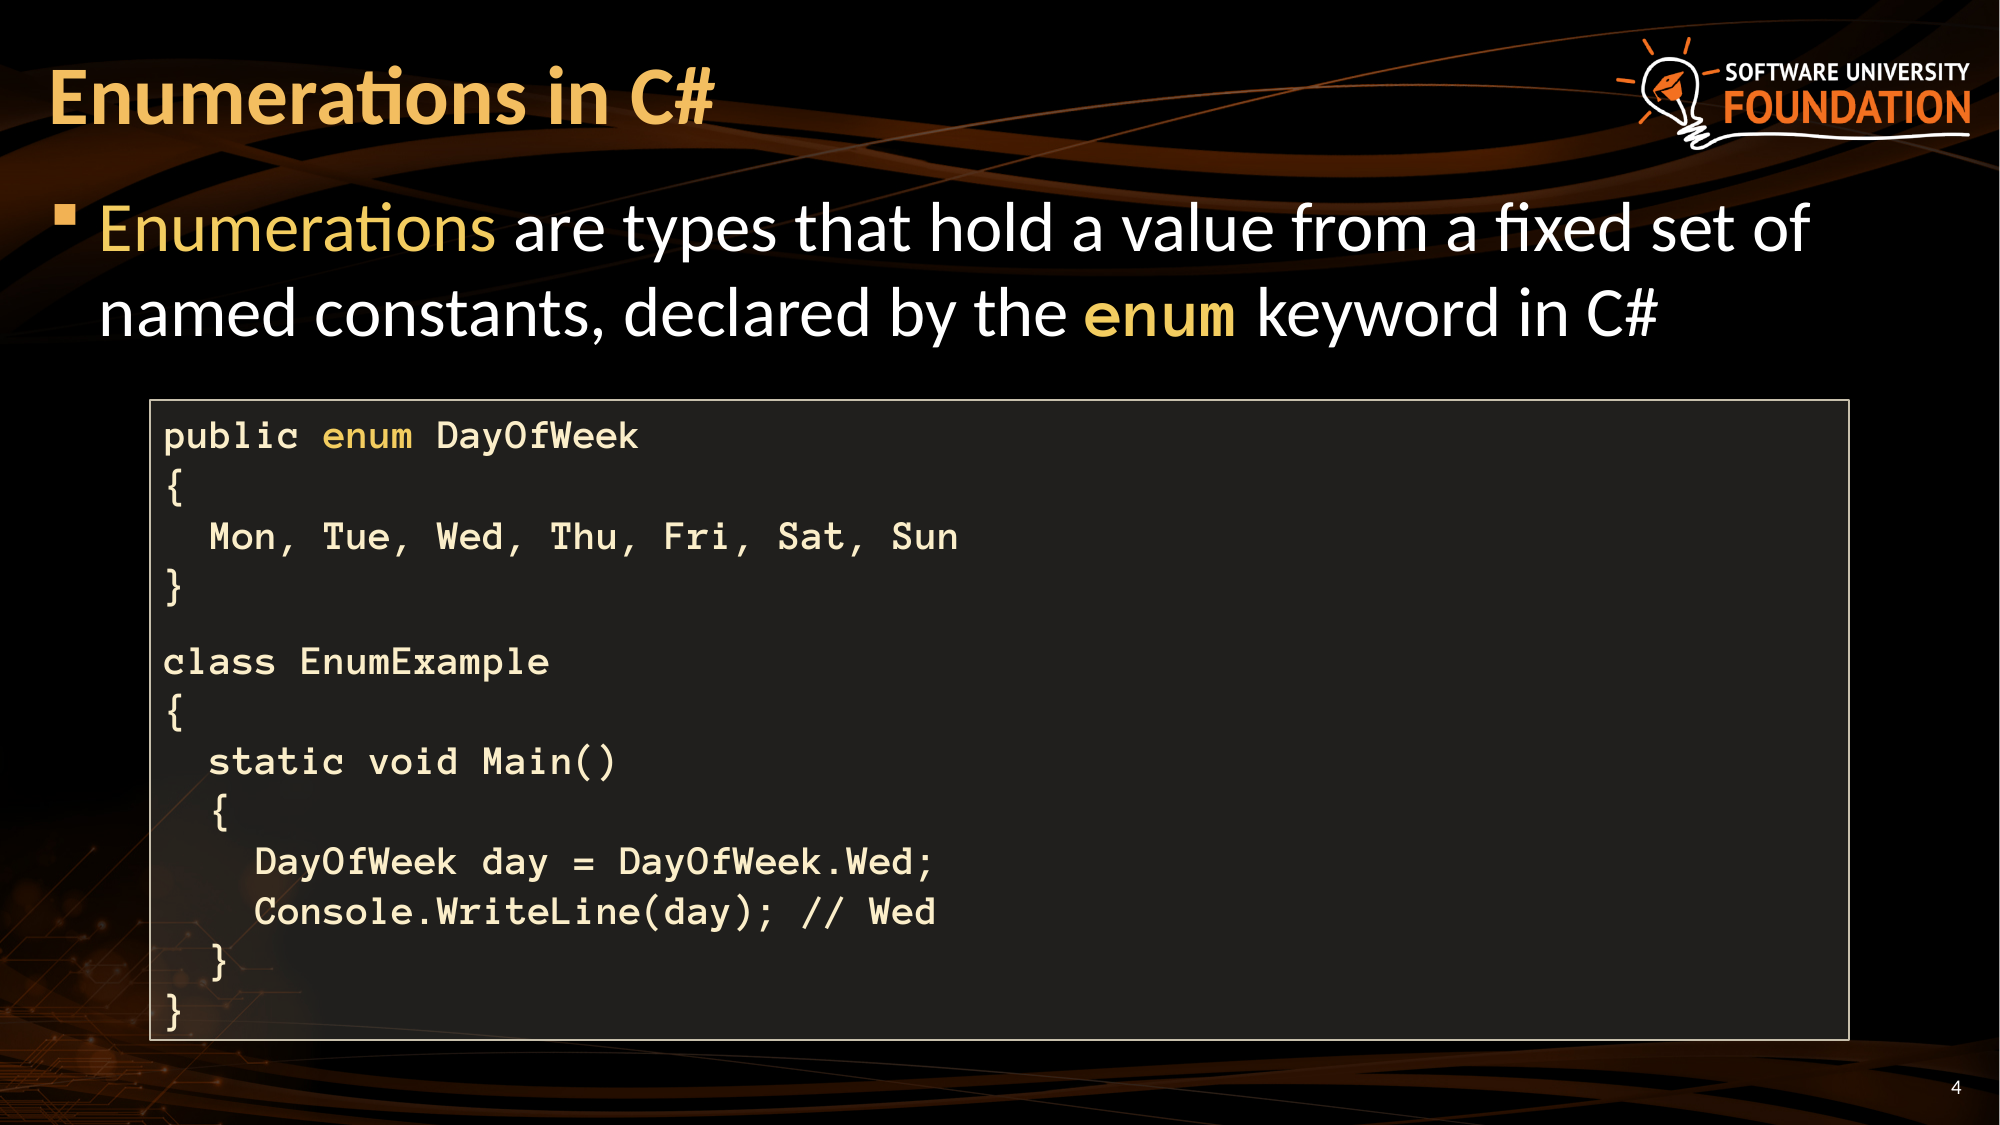

# Enumerations in C#
Enumerations are types that hold a value from a fixed set of named constants, declared by the enum keyword in C#
public enum DayOfWeek
{
  Mon, Tue, Wed, Thu, Fri, Sat, Sun
}
class EnumExample
{
  static void Main()
  {
    DayOfWeek day = DayOfWeek.Wed;
    Console.WriteLine(day); // Wed
  }
}
4